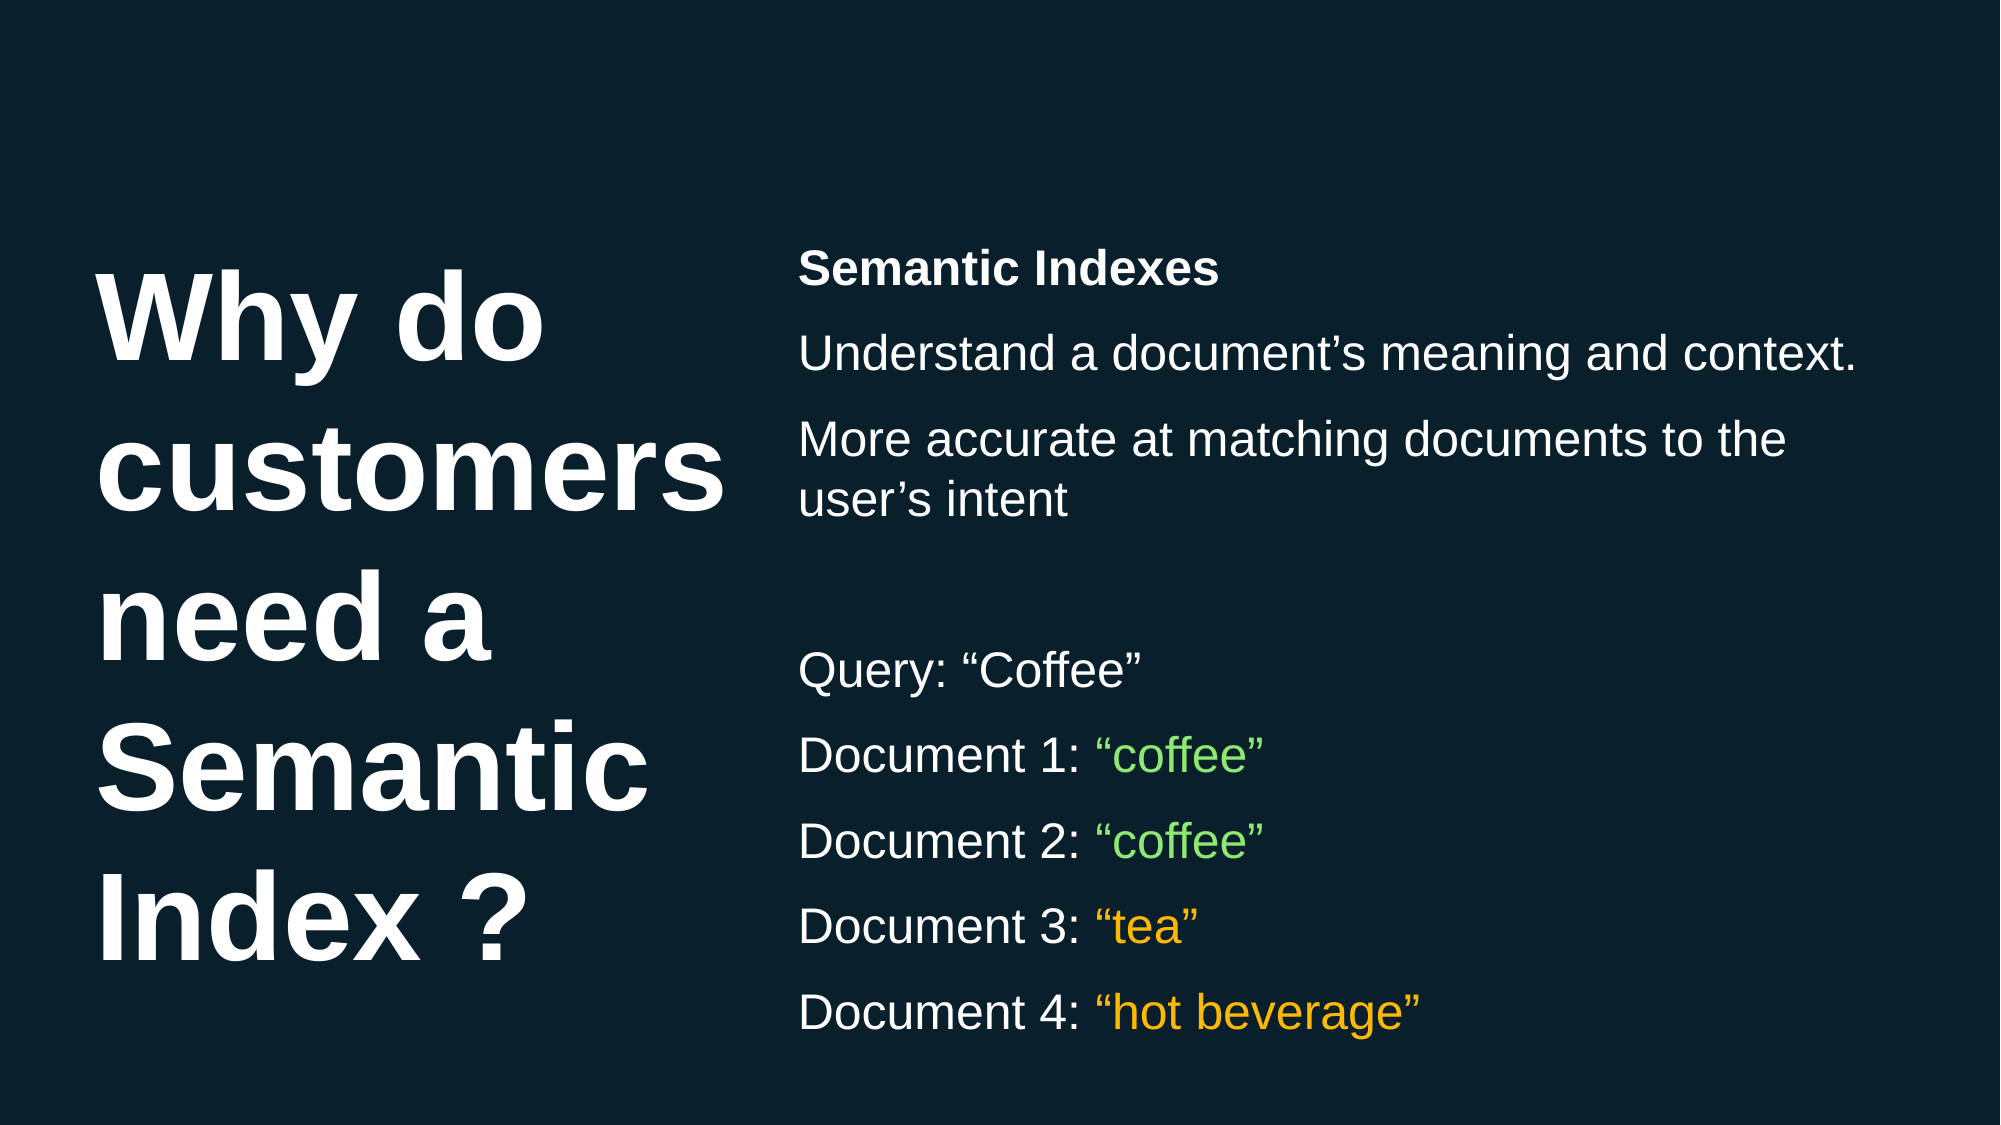

#
Why do customers need a Semantic Index ?
Semantic Indexes​
Understand a document’s meaning and context.​
More accurate at matching documents to the user’s intent

Query: “Coffee”​
Document 1: “coffee”​
Document 2: “coffee”​
Document 3: “tea”​
Document 4: “hot beverage”